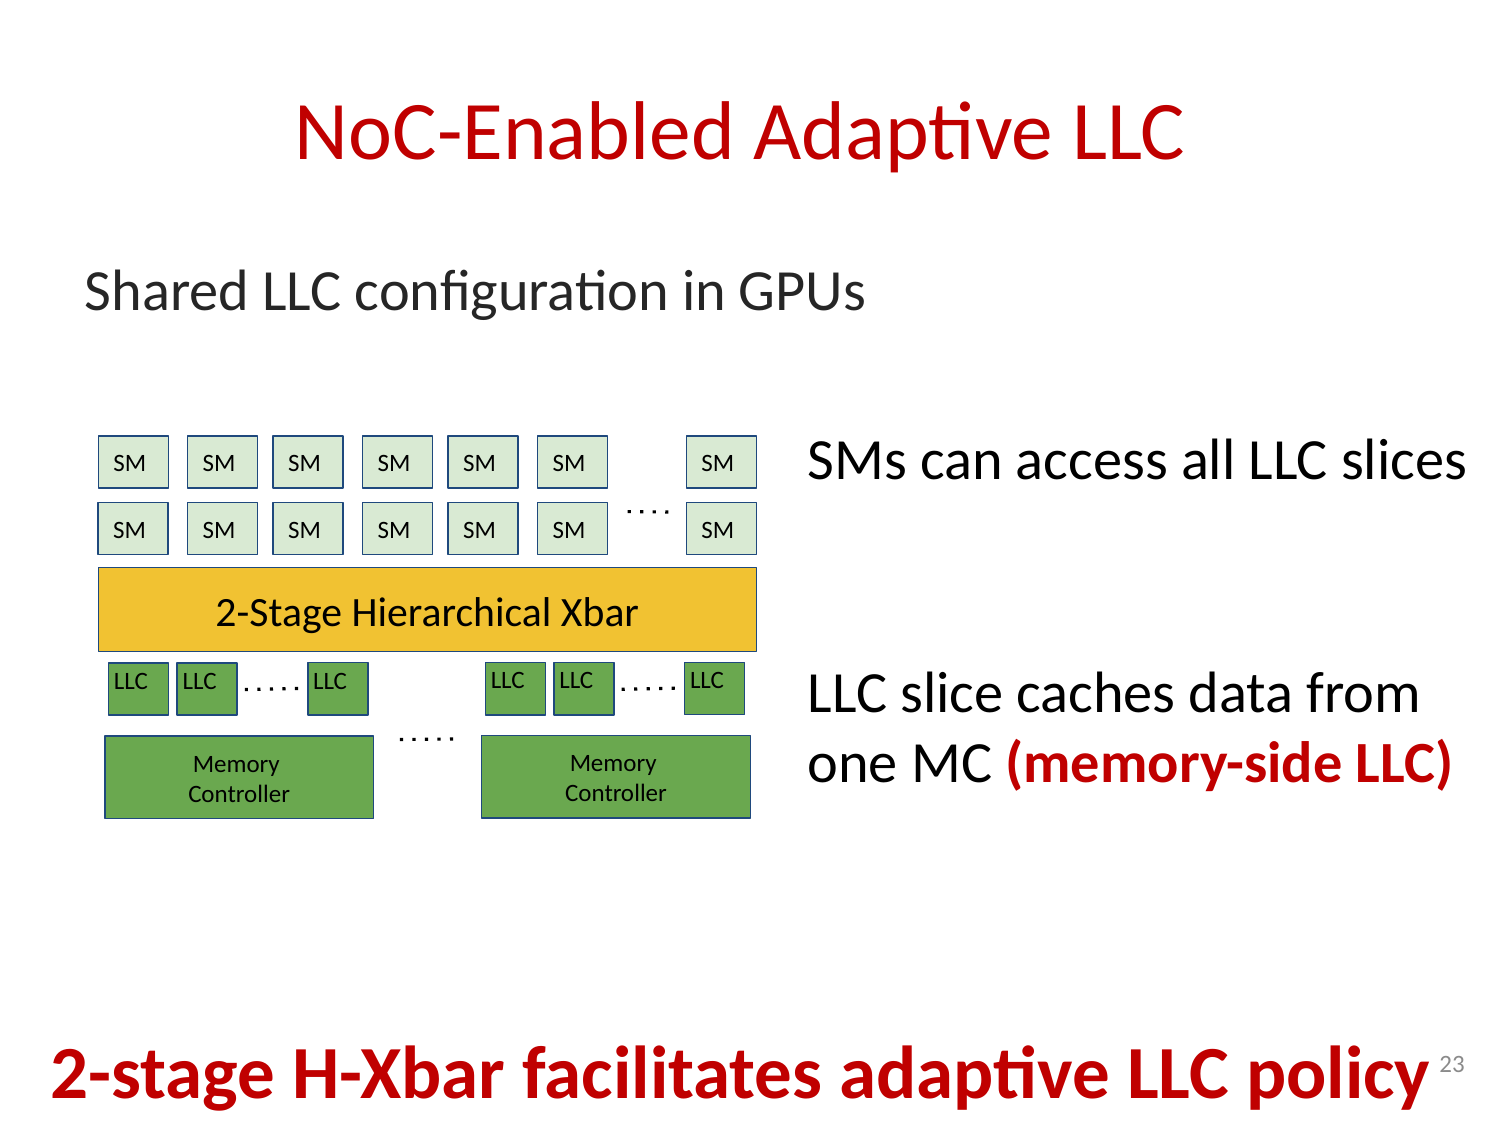

# NoC-Enabled Adaptive LLC
Shared LLC configuration in GPUs

SMs can access all LLC slices
SM
SM
SM
SM
SM
SM
SM
SM
SM
SM
SM
SM
SM
SM
2-Stage Hierarchical Xbar
LLC slice caches data from one MC (memory-side LLC)
LLC

LLC

LLC

LLC

LLC

LLC

Memory
Controller
Memory
Controller
2-stage H-Xbar facilitates adaptive LLC policy
23